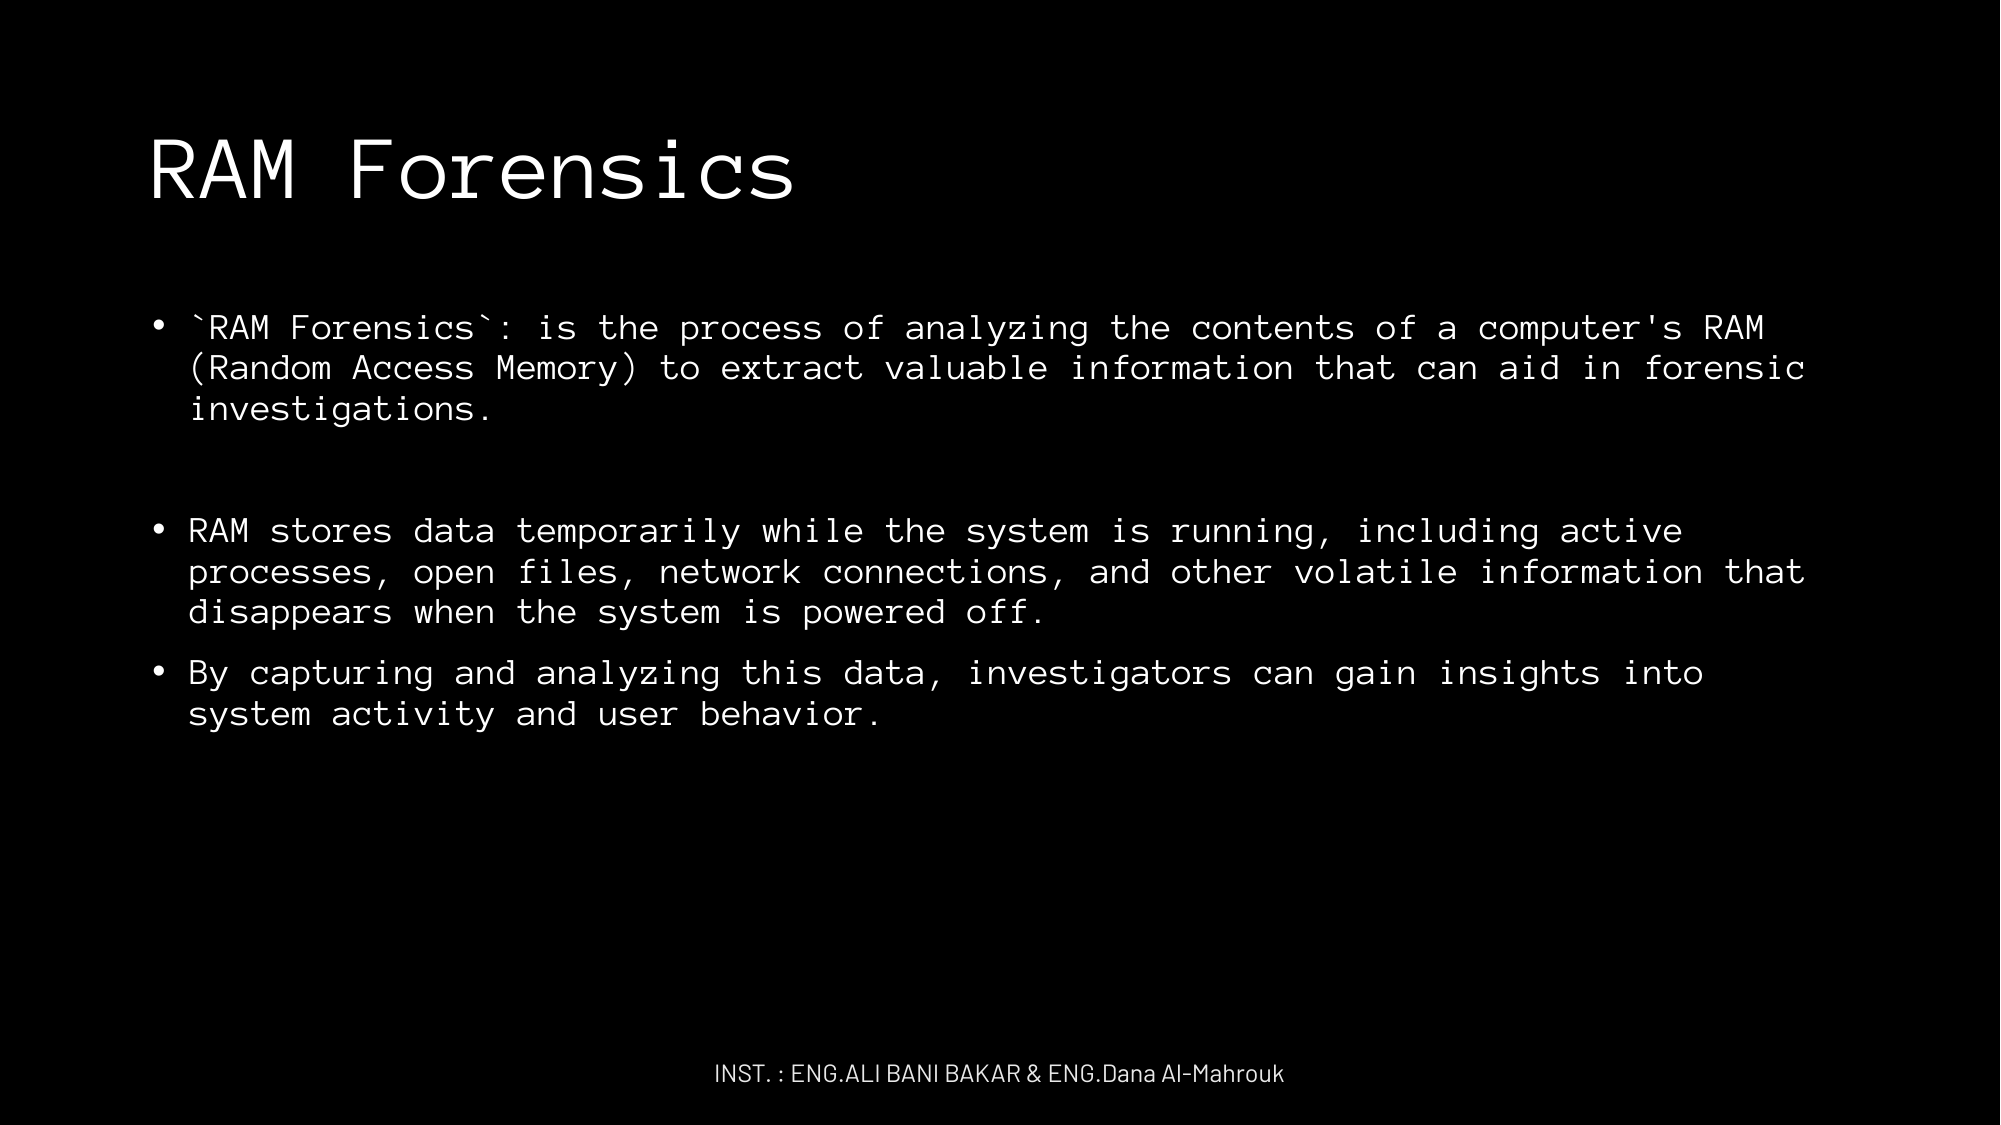

# RAM Forensics
`RAM Forensics`: is the process of analyzing the contents of a computer's RAM (Random Access Memory) to extract valuable information that can aid in forensic investigations.

RAM stores data temporarily while the system is running, including active processes, open files, network connections, and other volatile information that disappears when the system is powered off.
By capturing and analyzing this data, investigators can gain insights into system activity and user behavior.
INST. : ENG.ALI BANI BAKAR & ENG.Dana Al-Mahrouk